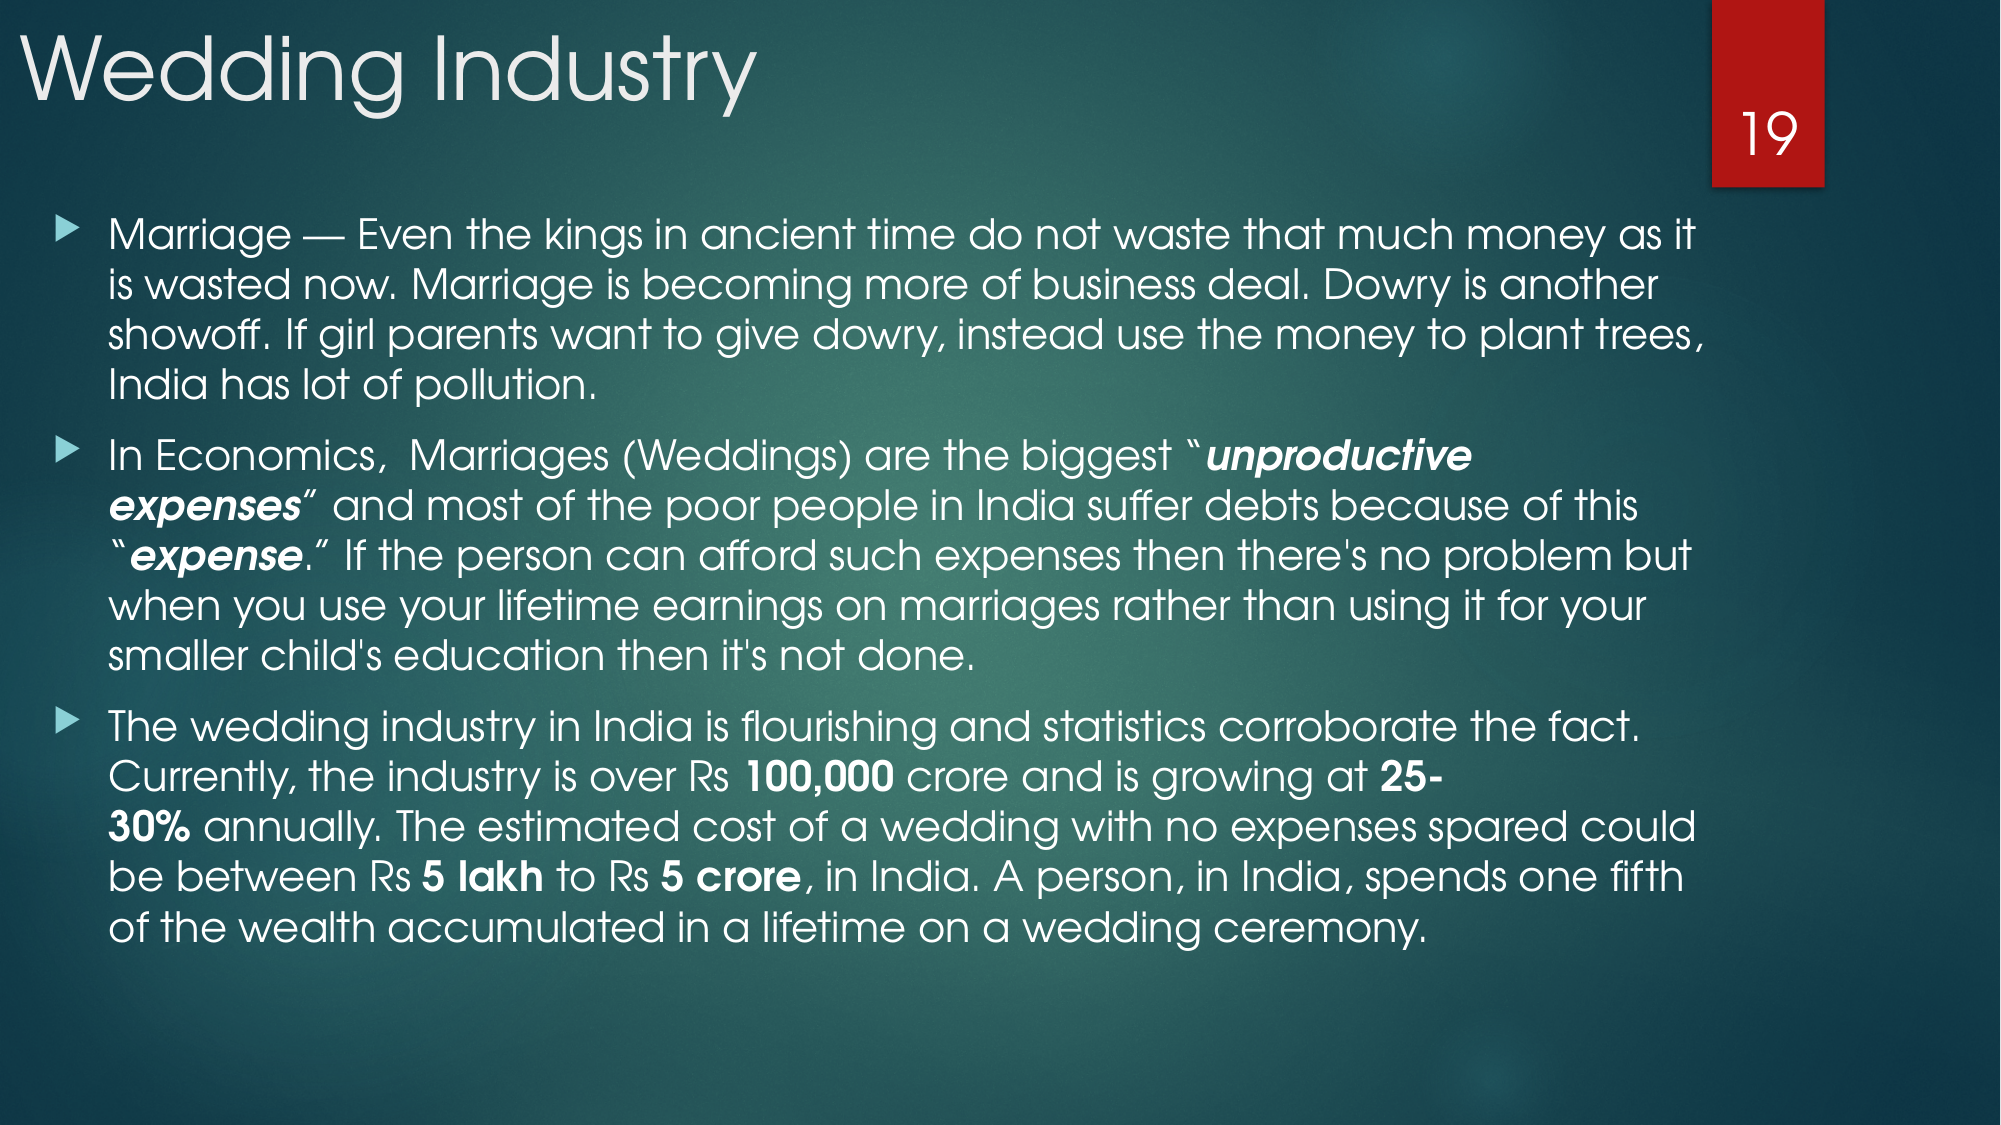

# Wedding Industry
19
Marriage — Even the kings in ancient time do not waste that much money as it is wasted now. Marriage is becoming more of business deal. Dowry is another showoff. If girl parents want to give dowry, instead use the money to plant trees, India has lot of pollution.
In Economics,  Marriages (Weddings) are the biggest “unproductive expenses” and most of the poor people in India suffer debts because of this “expense.” If the person can afford such expenses then there's no problem but when you use your lifetime earnings on marriages rather than using it for your smaller child's education then it's not done.
The wedding industry in India is flourishing and statistics corroborate the fact. Currently, the industry is over Rs 100,000 crore and is growing at 25-30% annually. The estimated cost of a wedding with no expenses spared could be between Rs 5 lakh to Rs 5 crore, in India. A person, in India, spends one fifth of the wealth accumulated in a lifetime on a wedding ceremony.